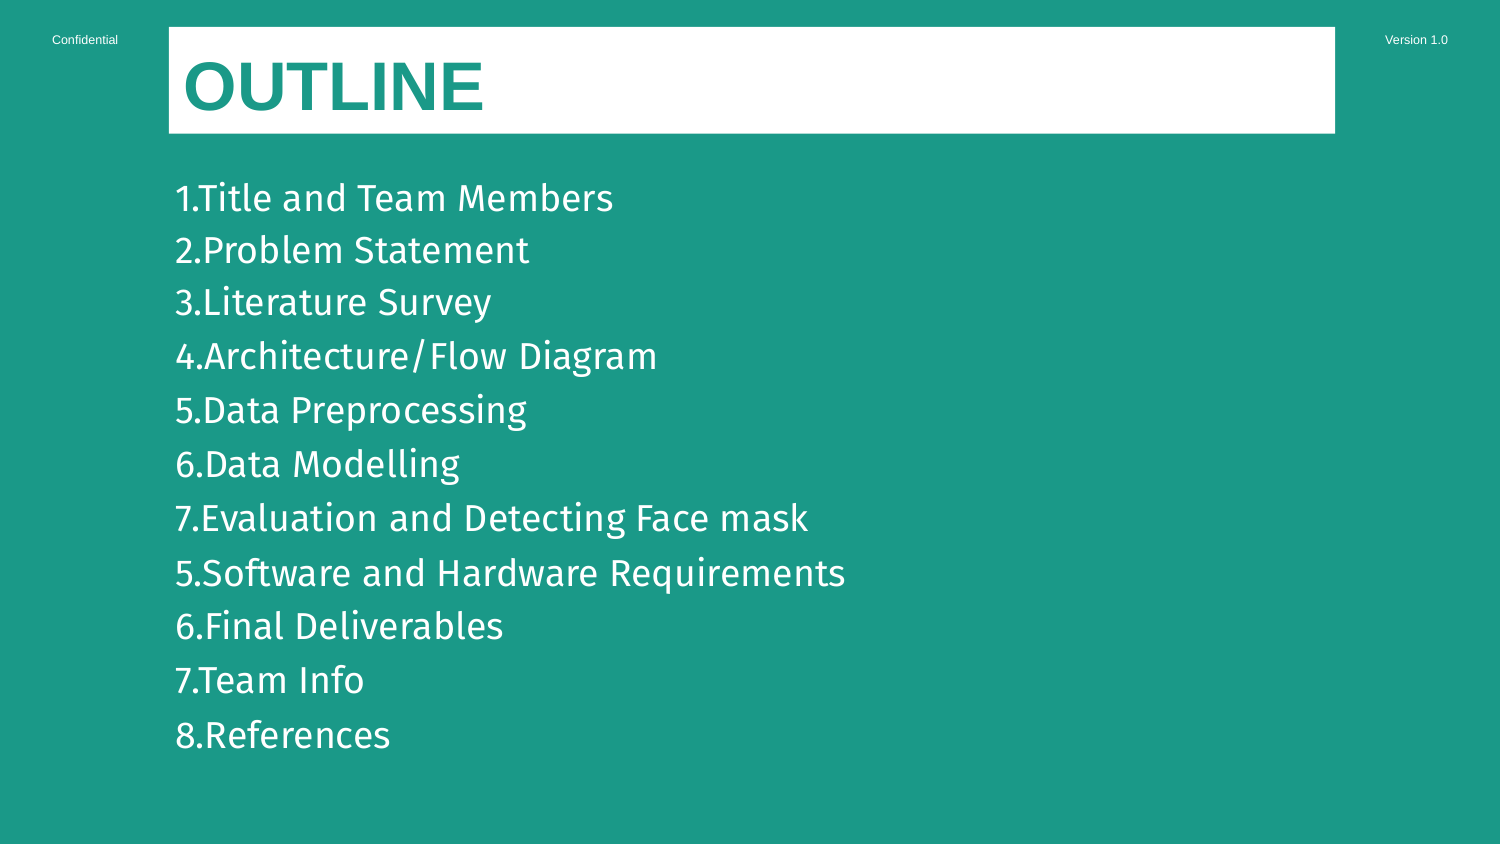

# OUTLINE
1.Title and Team Members
2.Problem Statement
3.Literature Survey
4.Architecture/Flow Diagram
5.Data Preprocessing
6.Data Modelling
7.Evaluation and Detecting Face mask
5.Software and Hardware Requirements
6.Final Deliverables
7.Team Info
8.References